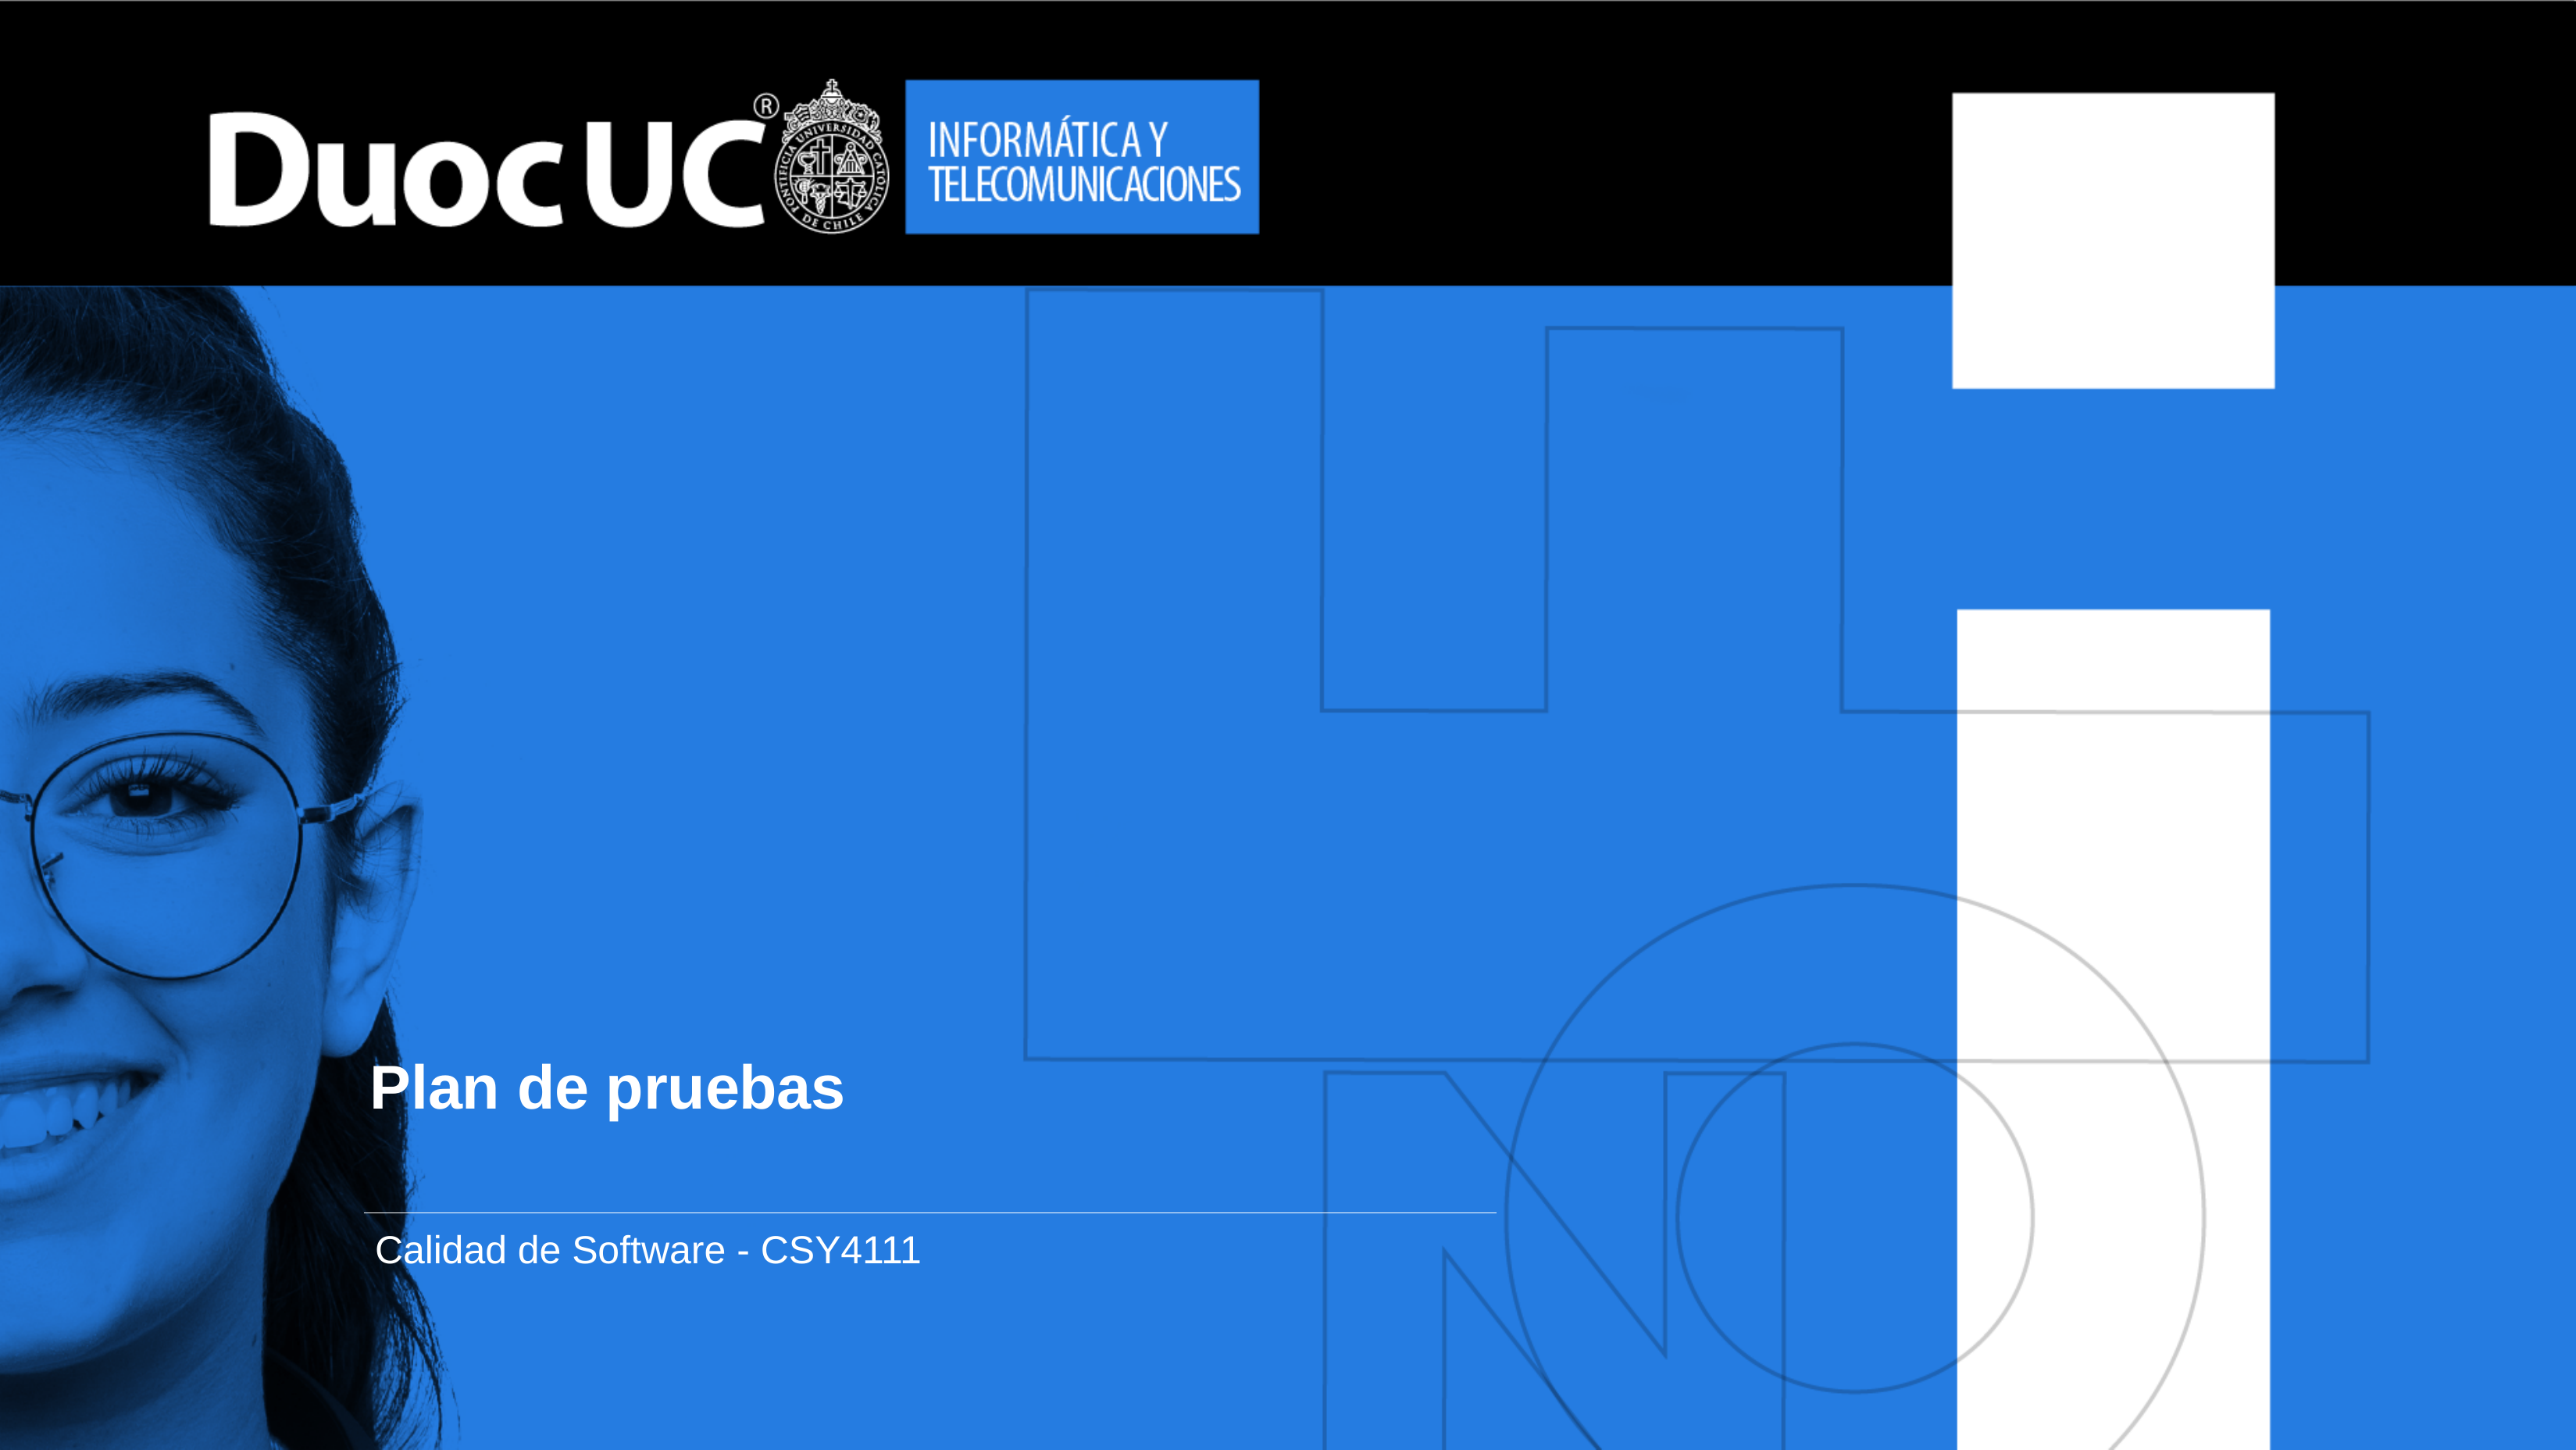

# Plan de pruebas
Calidad de Software - CSY4111